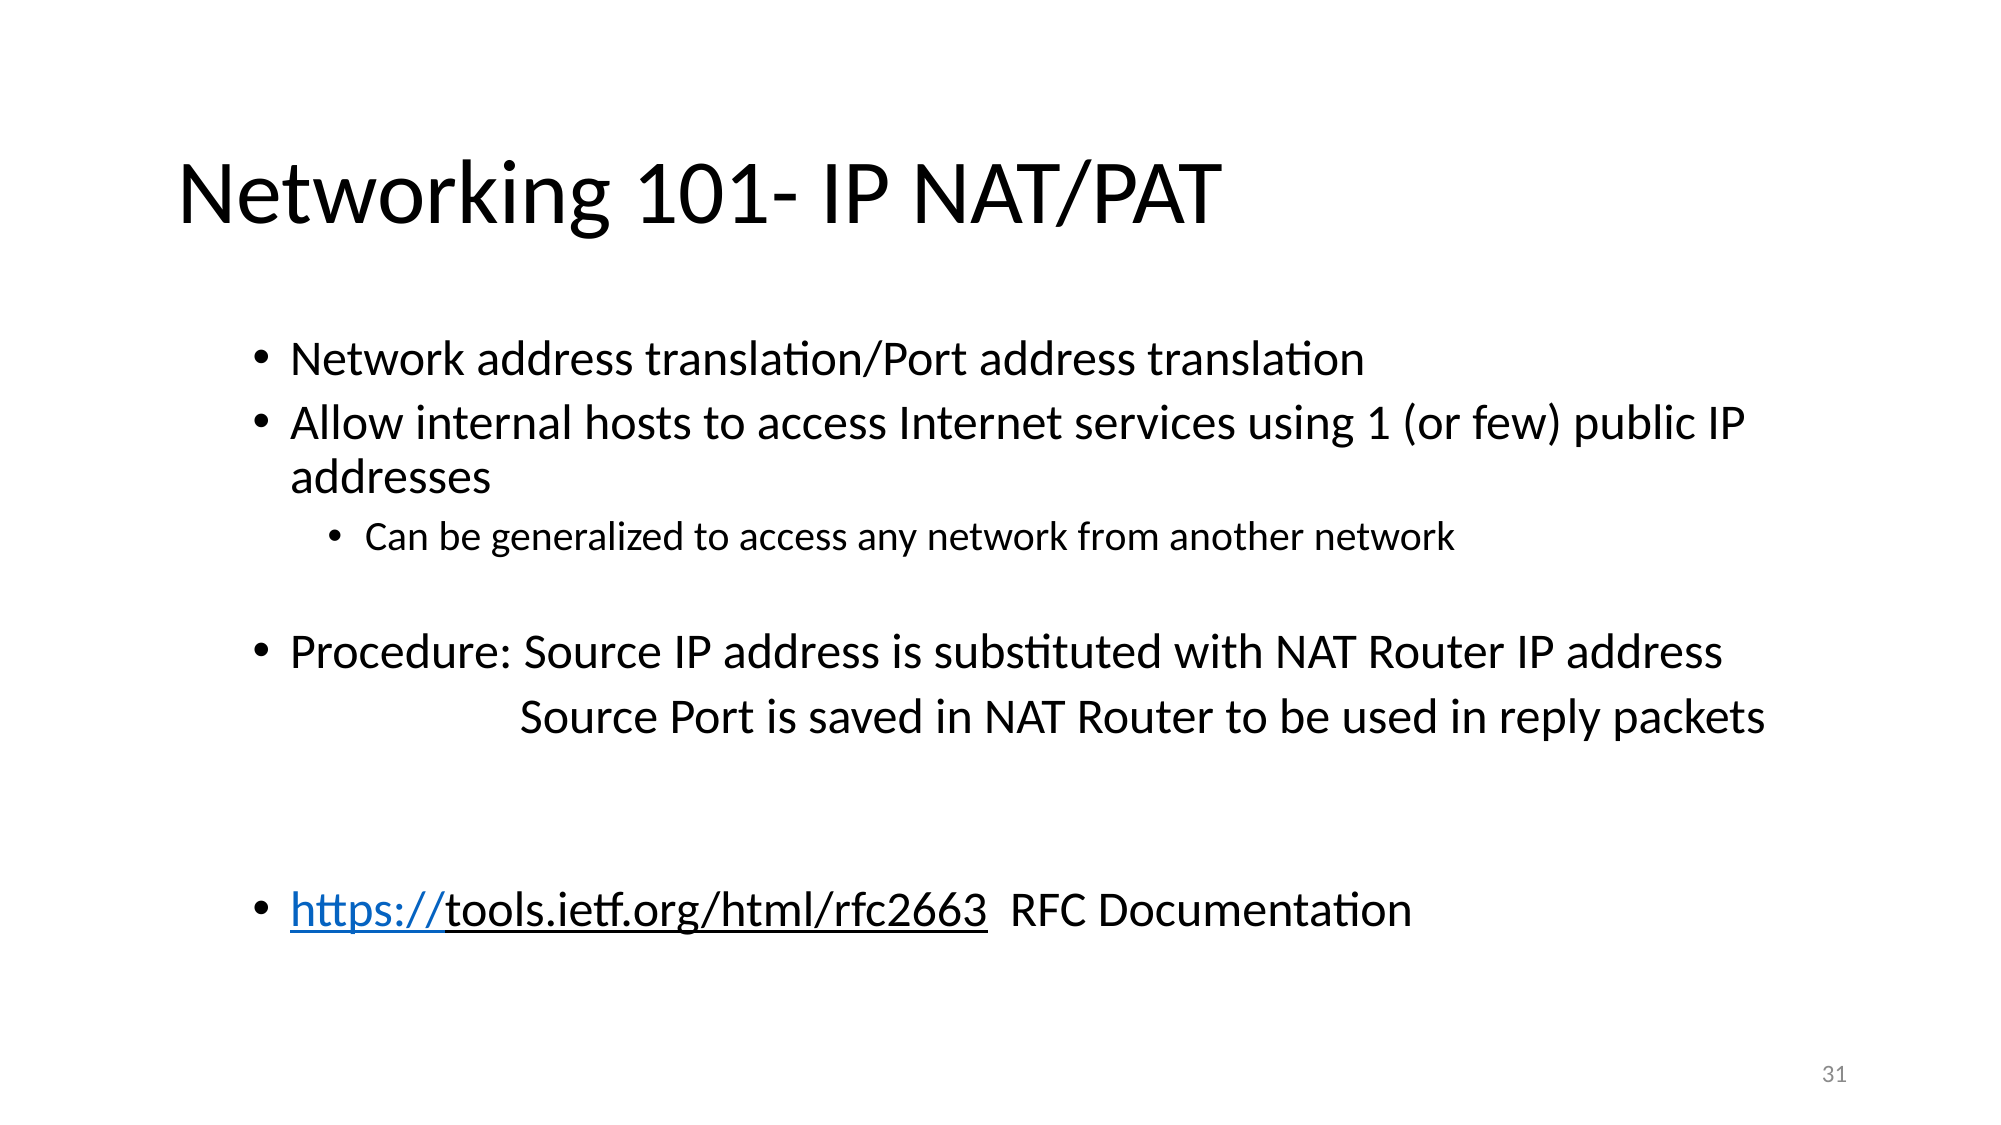

Networking 101- IP NAT/PAT

Network address translation/Port address translation
Allow internal hosts to access Internet services using 1 (or few) public IP addresses
Can be generalized to access any network from another network

Procedure: Source IP address is substituted with NAT Router IP address
     Source Port is saved in NAT Router to be used in reply packets

https://tools.ietf.org/html/rfc2663  RFC Documentation

31